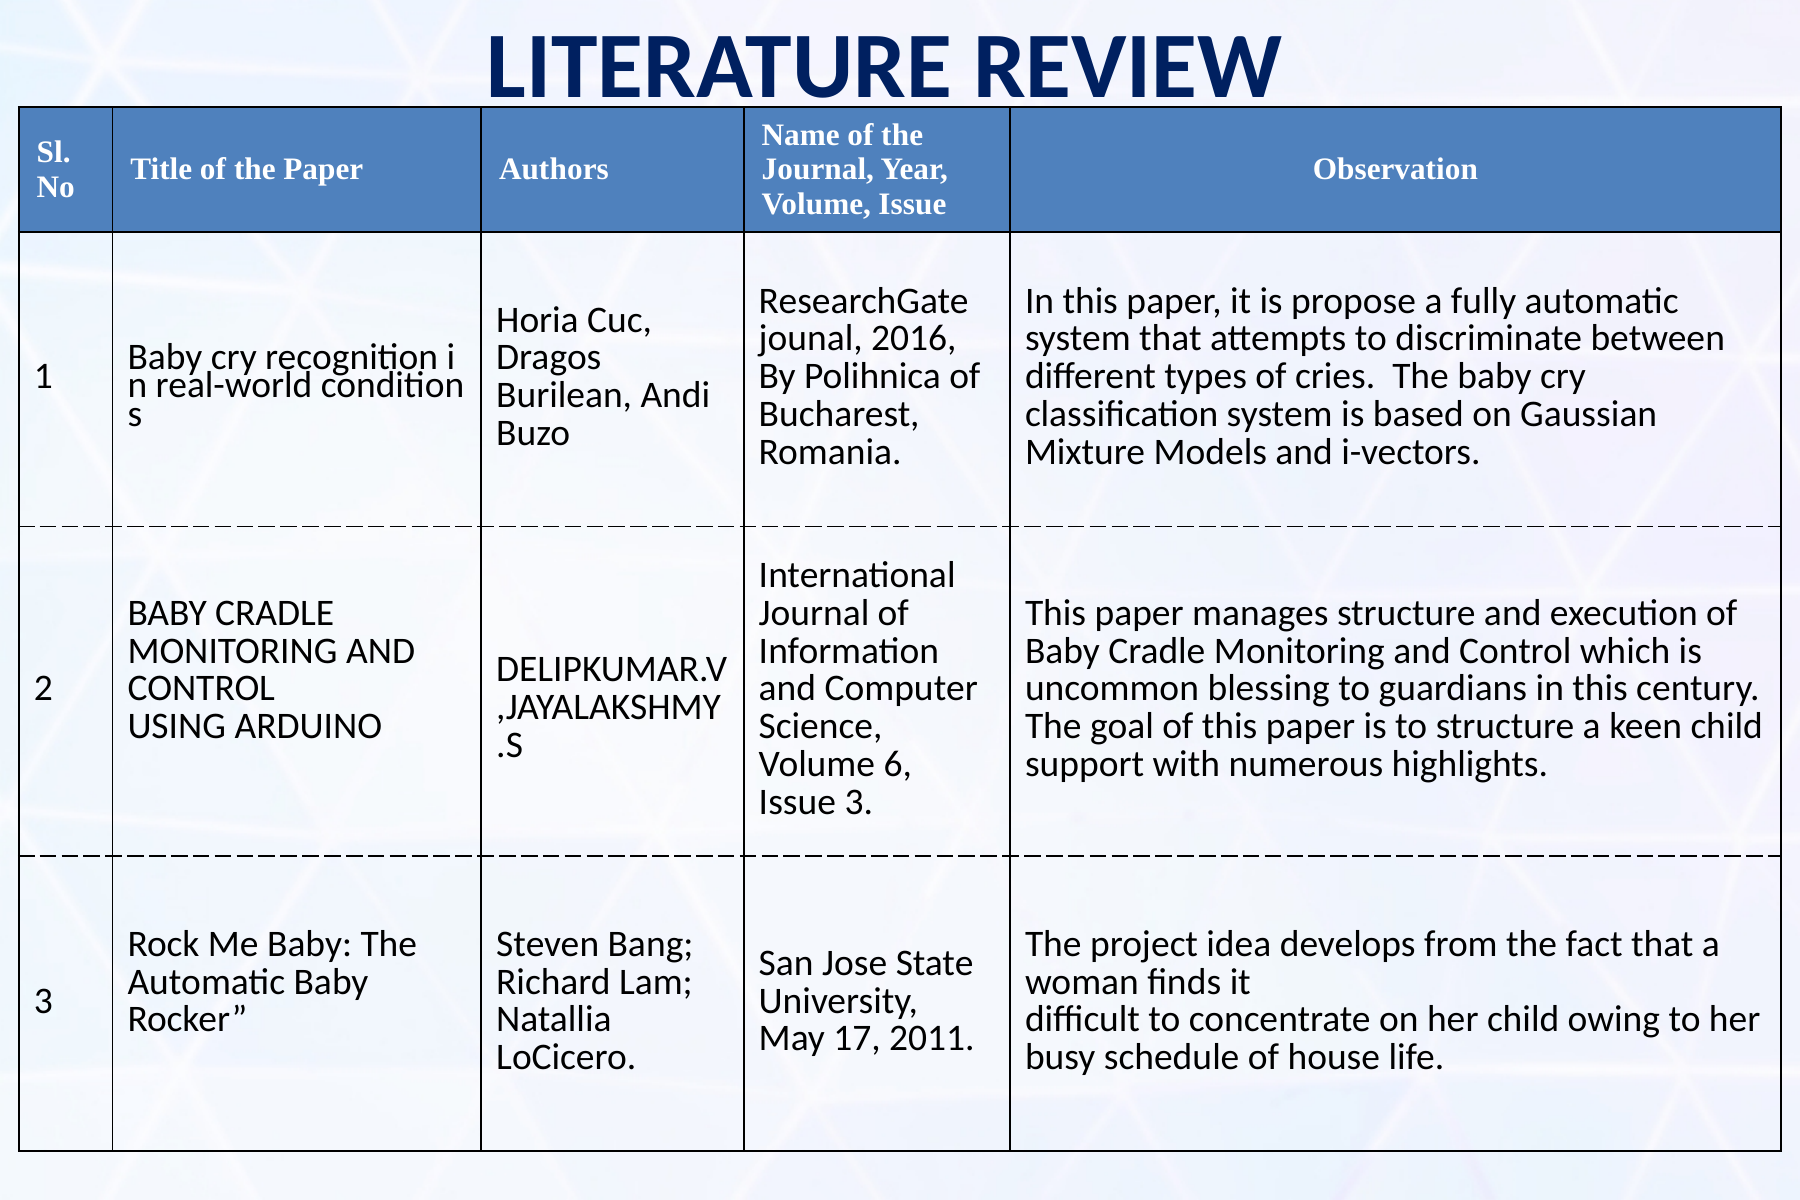

# LITERATURE REVIEW
| Sl. No | Title of the Paper | Authors | Name of the Journal, Year, Volume, Issue | Observation |
| --- | --- | --- | --- | --- |
| 1 | Baby cry recognition in real-world conditions | Horia Cuc, Dragos Burilean, Andi Buzo | ResearchGate jounal, 2016, By Polihnica of Bucharest, Romania. | In this paper, it is propose a fully automatic system that attempts to discriminate between different types of cries. The baby cry classification system is based on Gaussian Mixture Models and i-vectors. |
| 2 | BABY CRADLE MONITORING AND CONTROL USING ARDUINO | DELIPKUMAR.V,JAYALAKSHMY .S | International Journal of Information and Computer Science, Volume 6, Issue 3. | This paper manages structure and execution of Baby Cradle Monitoring and Control which is uncommon blessing to guardians in this century. The goal of this paper is to structure a keen child support with numerous highlights. |
| 3 | Rock Me Baby: The Automatic Baby Rocker” | Steven Bang; Richard Lam; Natallia LoCicero. | San Jose State University, May 17, 2011. | The project idea develops from the fact that a woman finds it difficult to concentrate on her child owing to her busy schedule of house life. |